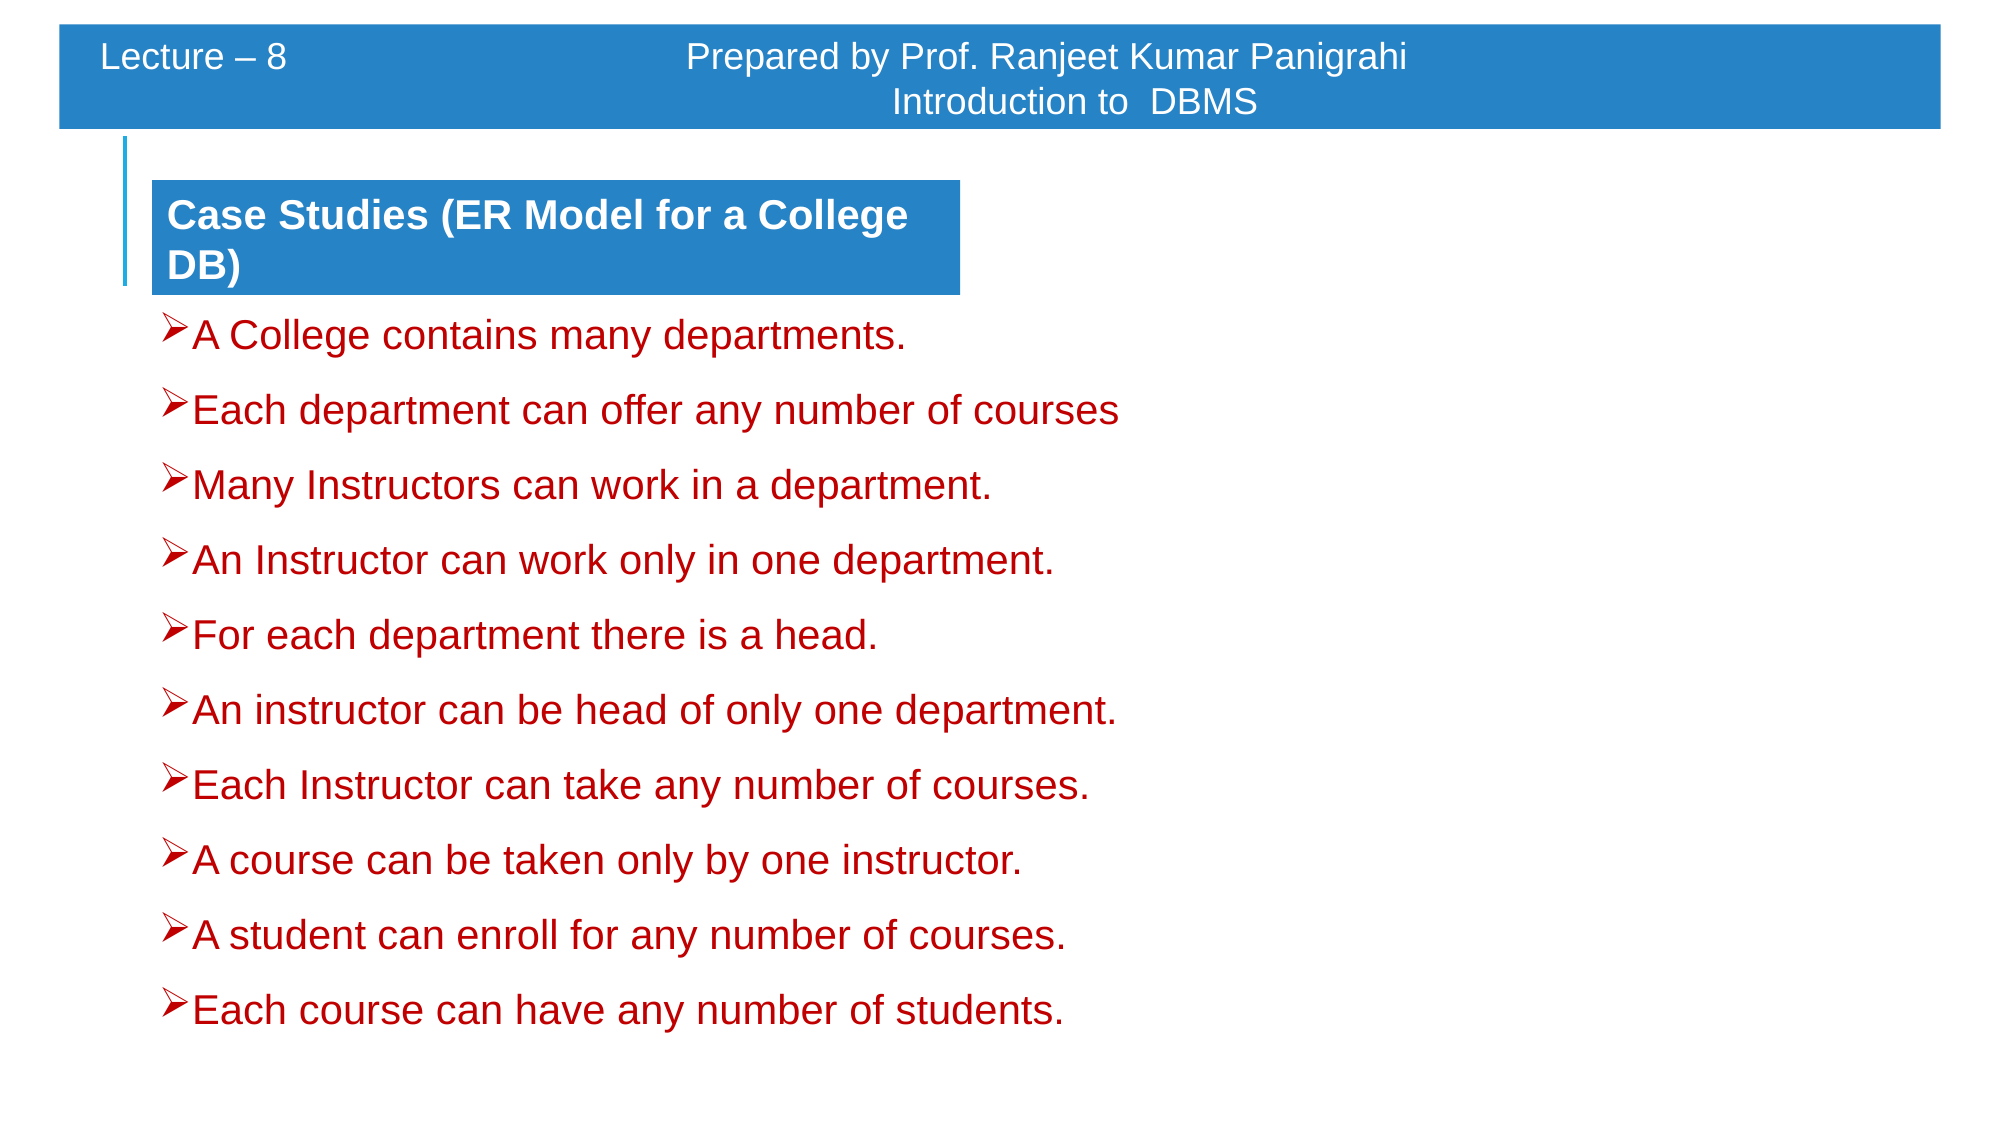

Lecture – 8 		             Prepared by Prof. Ranjeet Kumar Panigrahi					Introduction to  DBMS
Case Studies (ER Model for a College DB)
A College contains many departments.
Each department can offer any number of courses
Many Instructors can work in a department.
An Instructor can work only in one department.
For each department there is a head.
An instructor can be head of only one department.
Each Instructor can take any number of courses.
A course can be taken only by one instructor.
A student can enroll for any number of courses.
Each course can have any number of students.